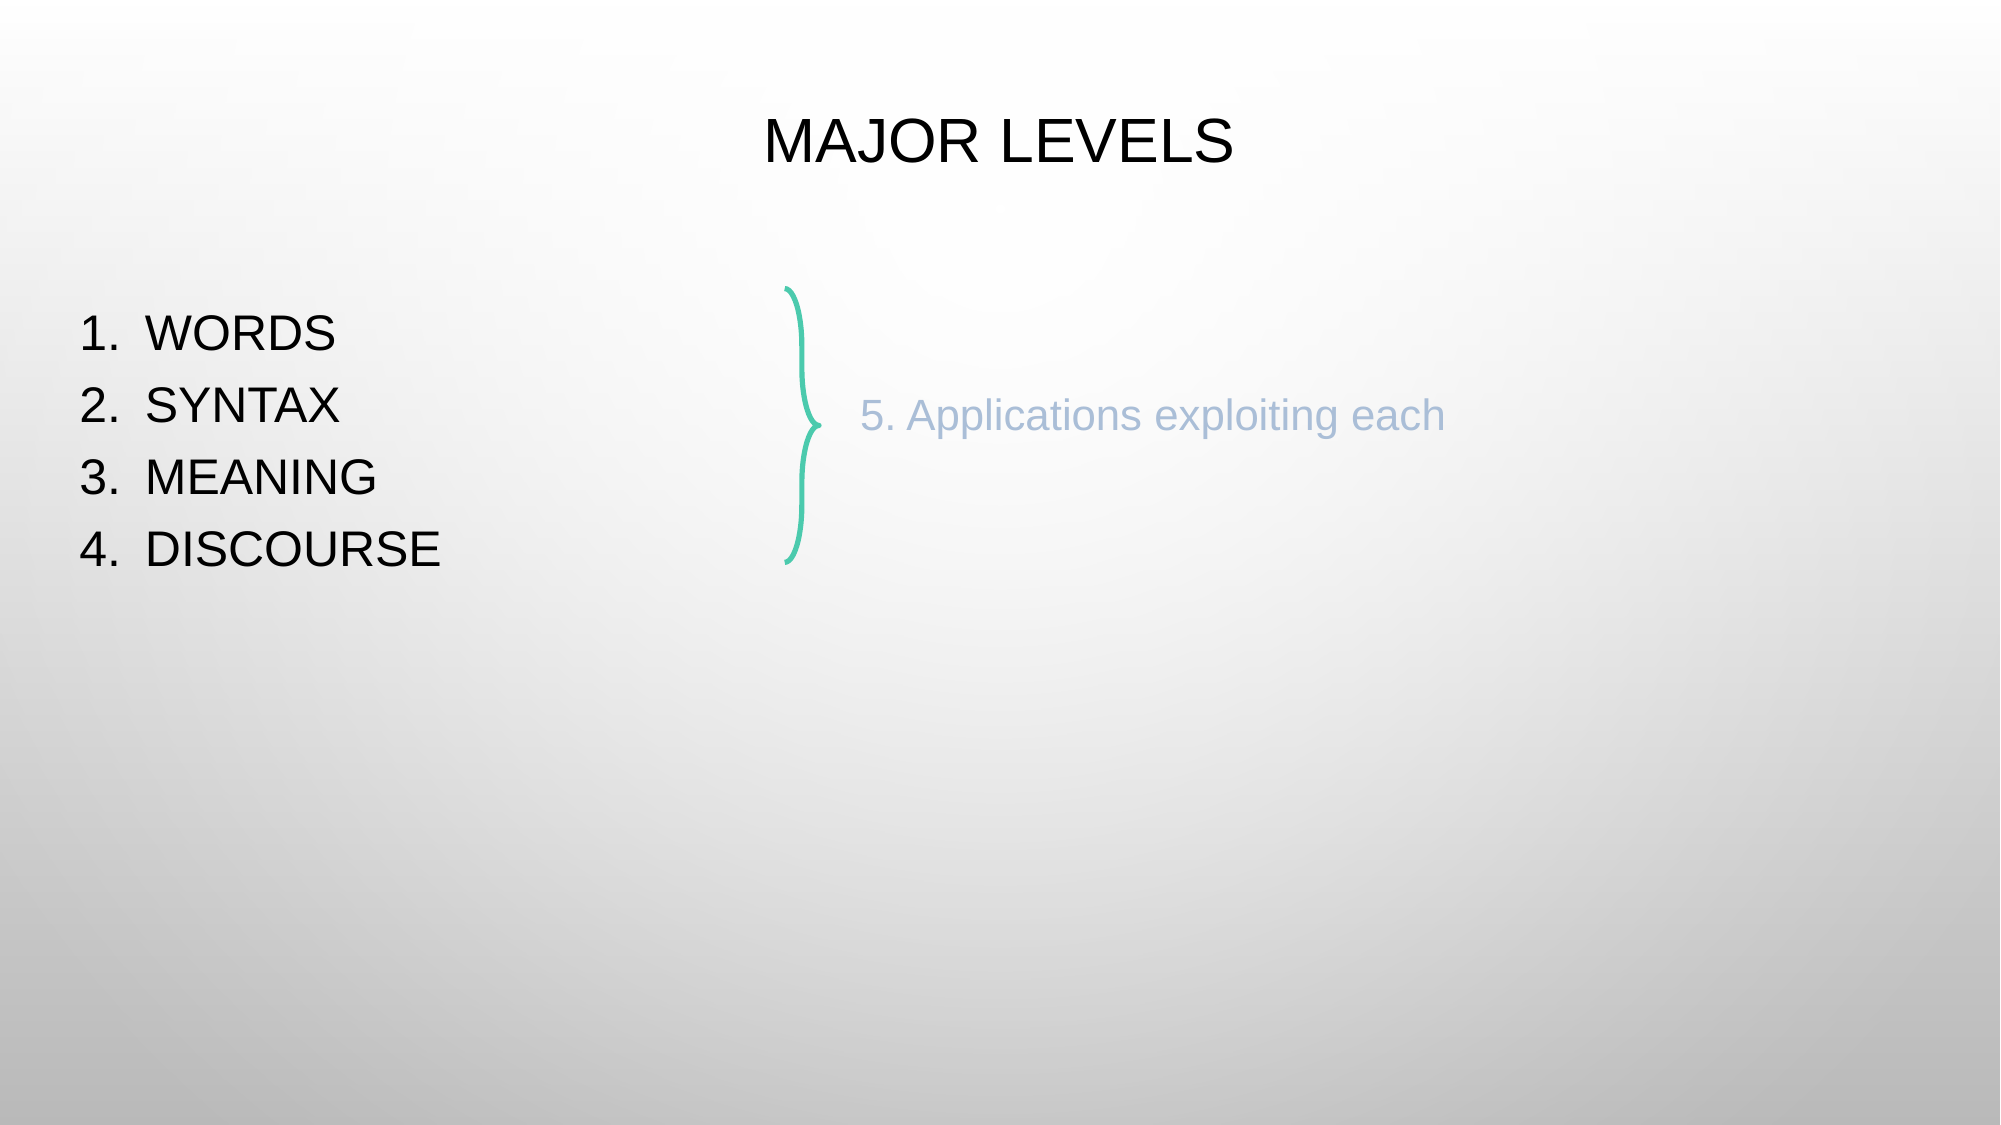

# Major levels
Words
Syntax
Meaning
Discourse

5. Applications exploiting each